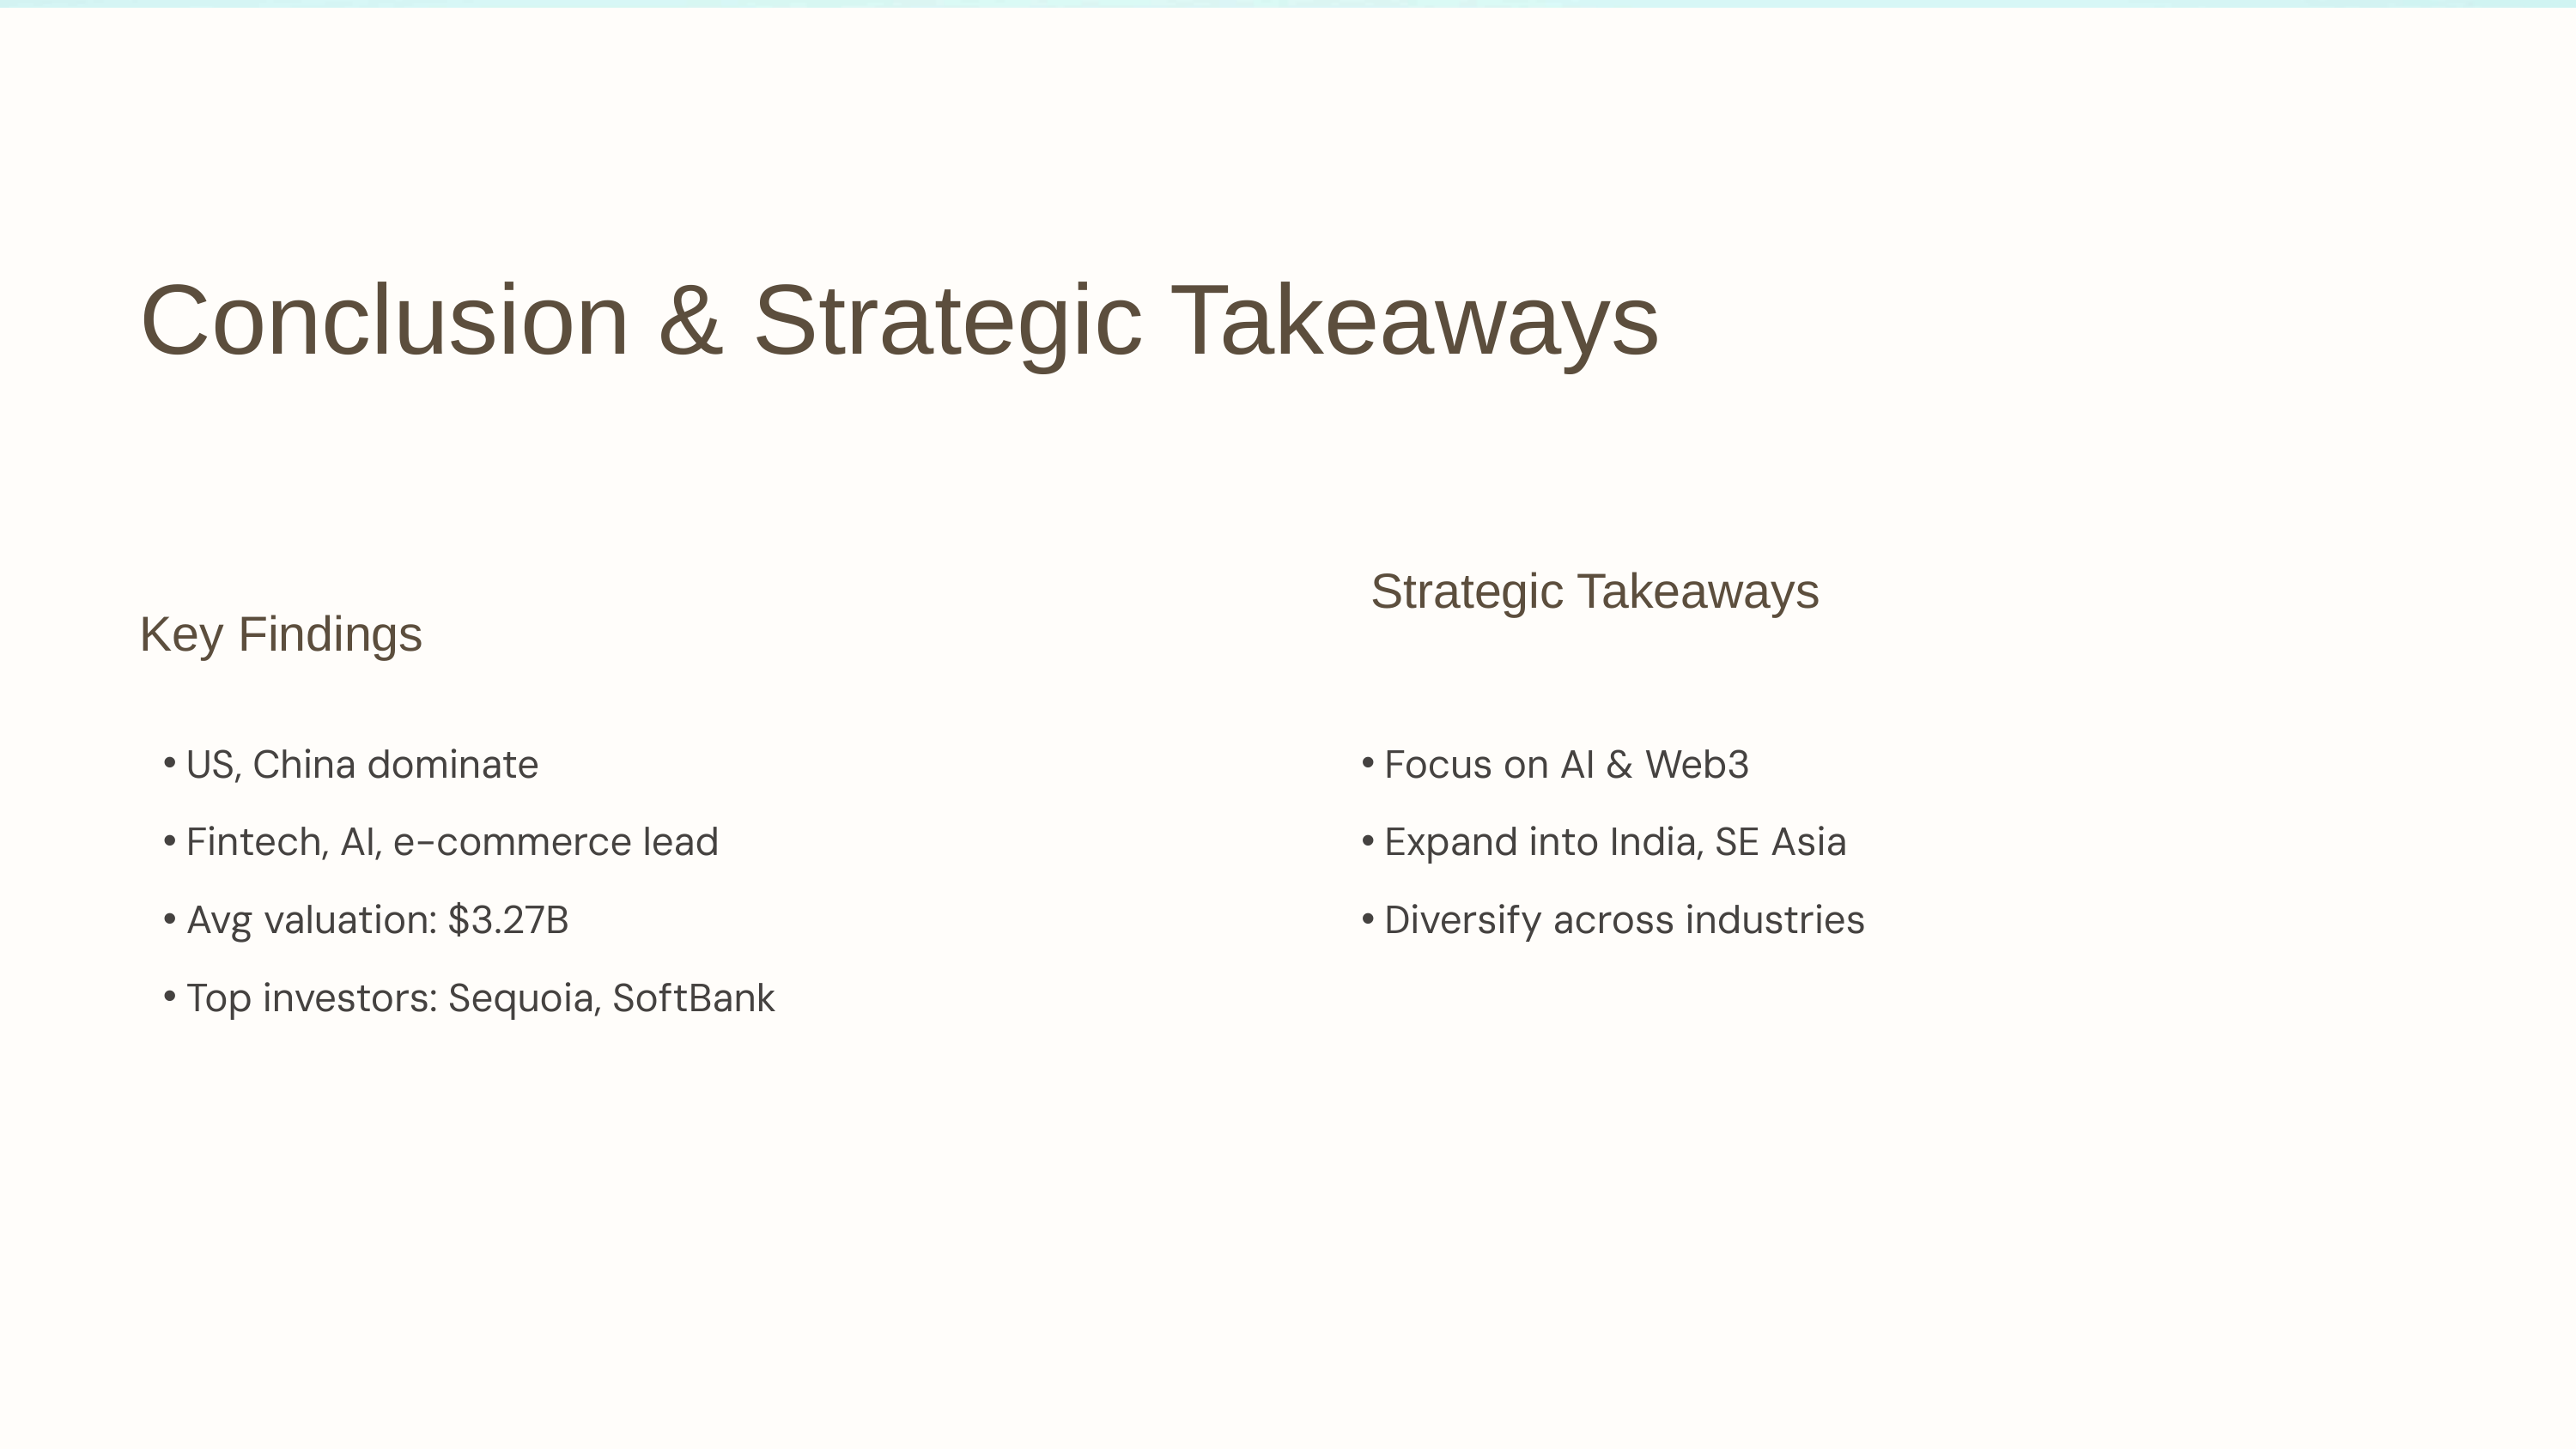

Conclusion & Strategic Takeaways
Strategic Takeaways

Key Findings

US, China dominate

Focus on AI & Web3

Fintech, AI, e-commerce lead

Expand into India, SE Asia

Avg valuation: $3.27B

Diversify across industries

Top investors: Sequoia, SoftBank